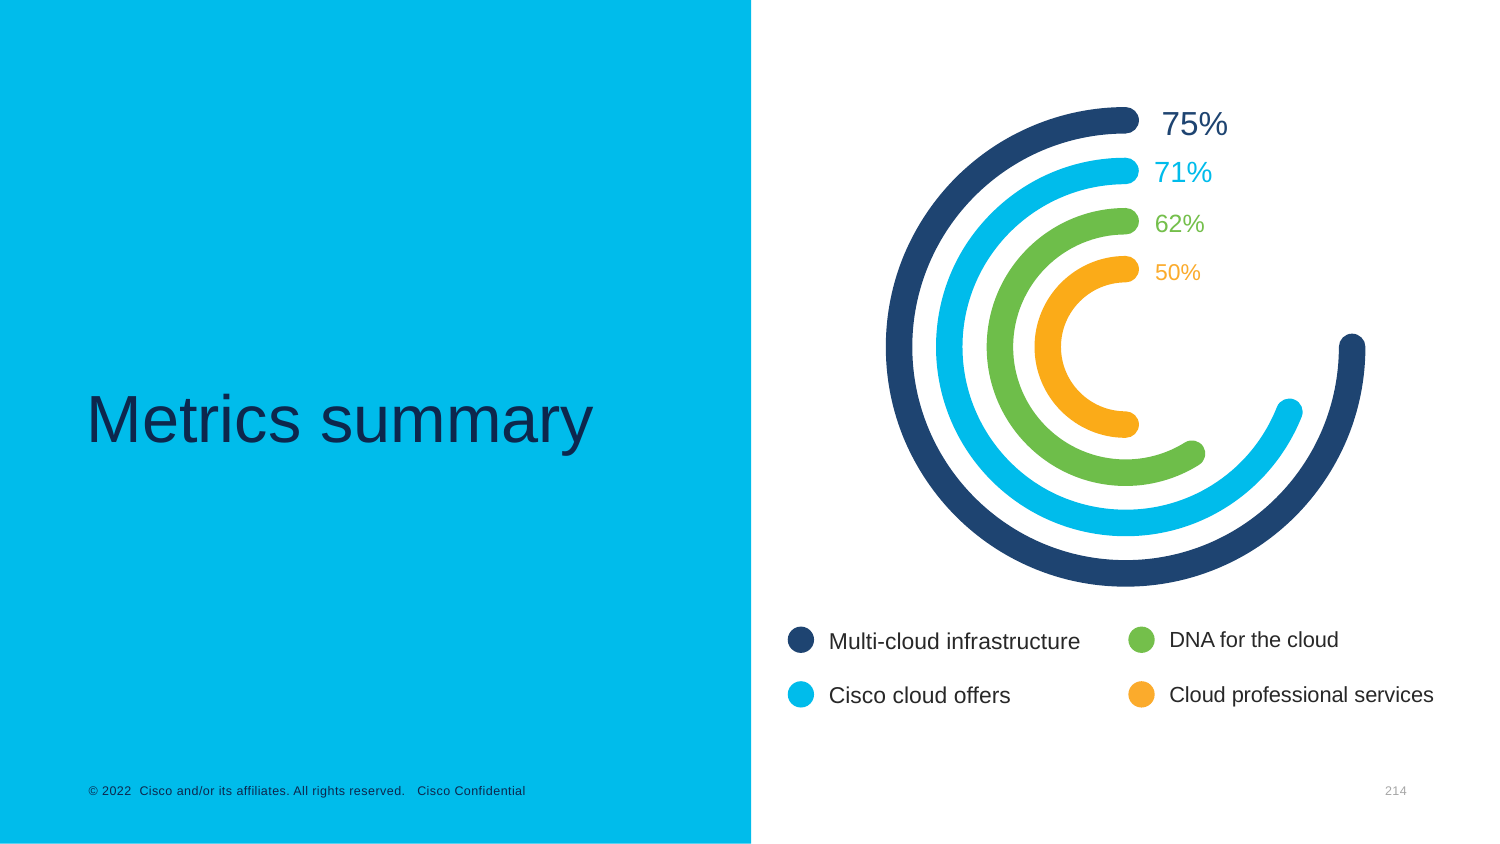

75%

71%

62%

50%

# Metrics summary
Multi-cloud infrastructure
DNA for the cloud

Cisco cloud offers
Cloud professional services